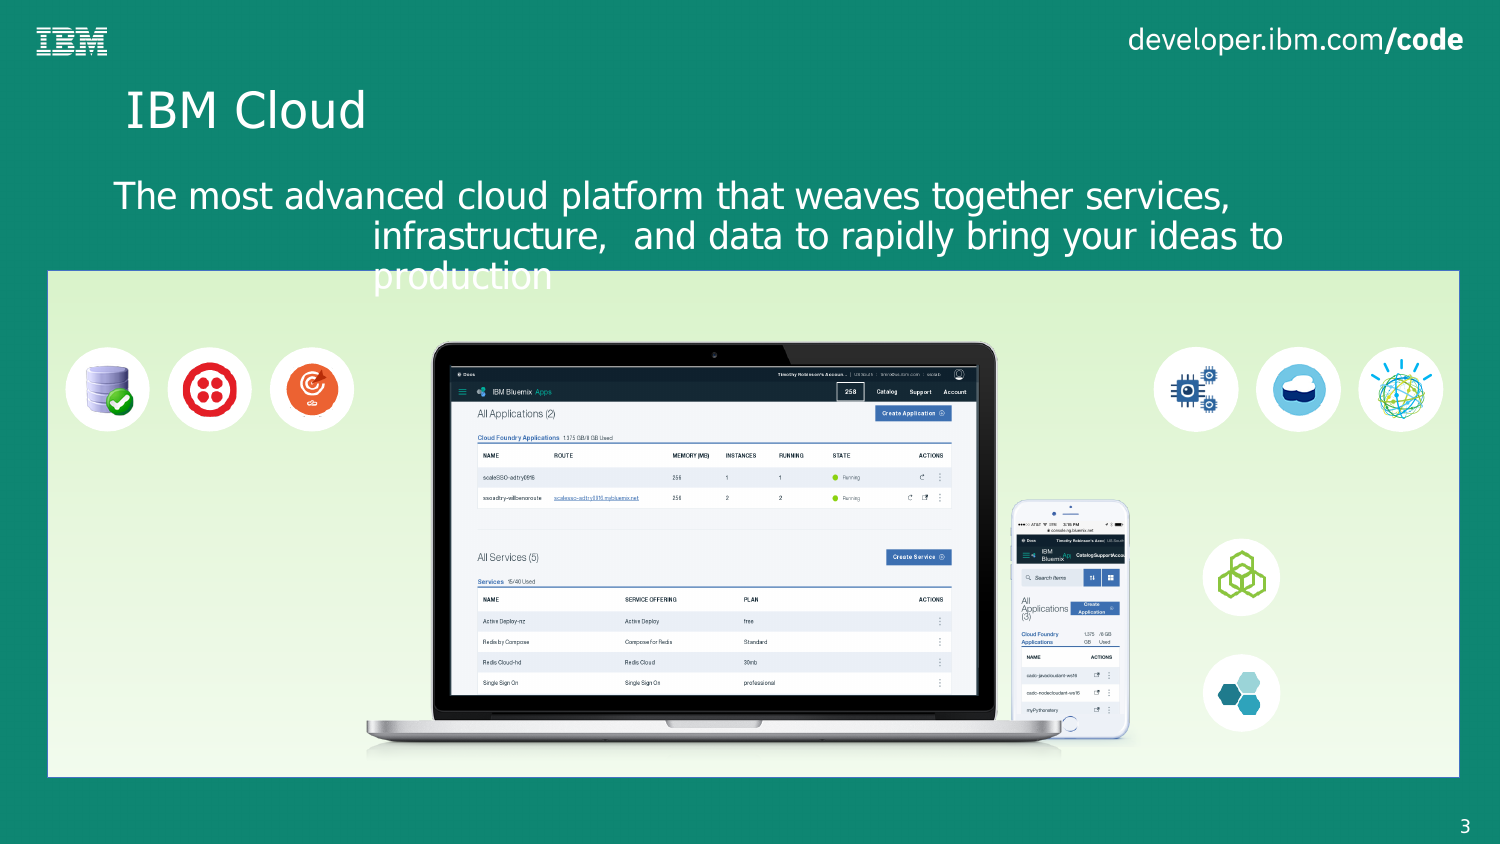

IBM Cloud
The most advanced cloud platform that weaves together services, infrastructure,  and data to rapidly bring your ideas to production

3